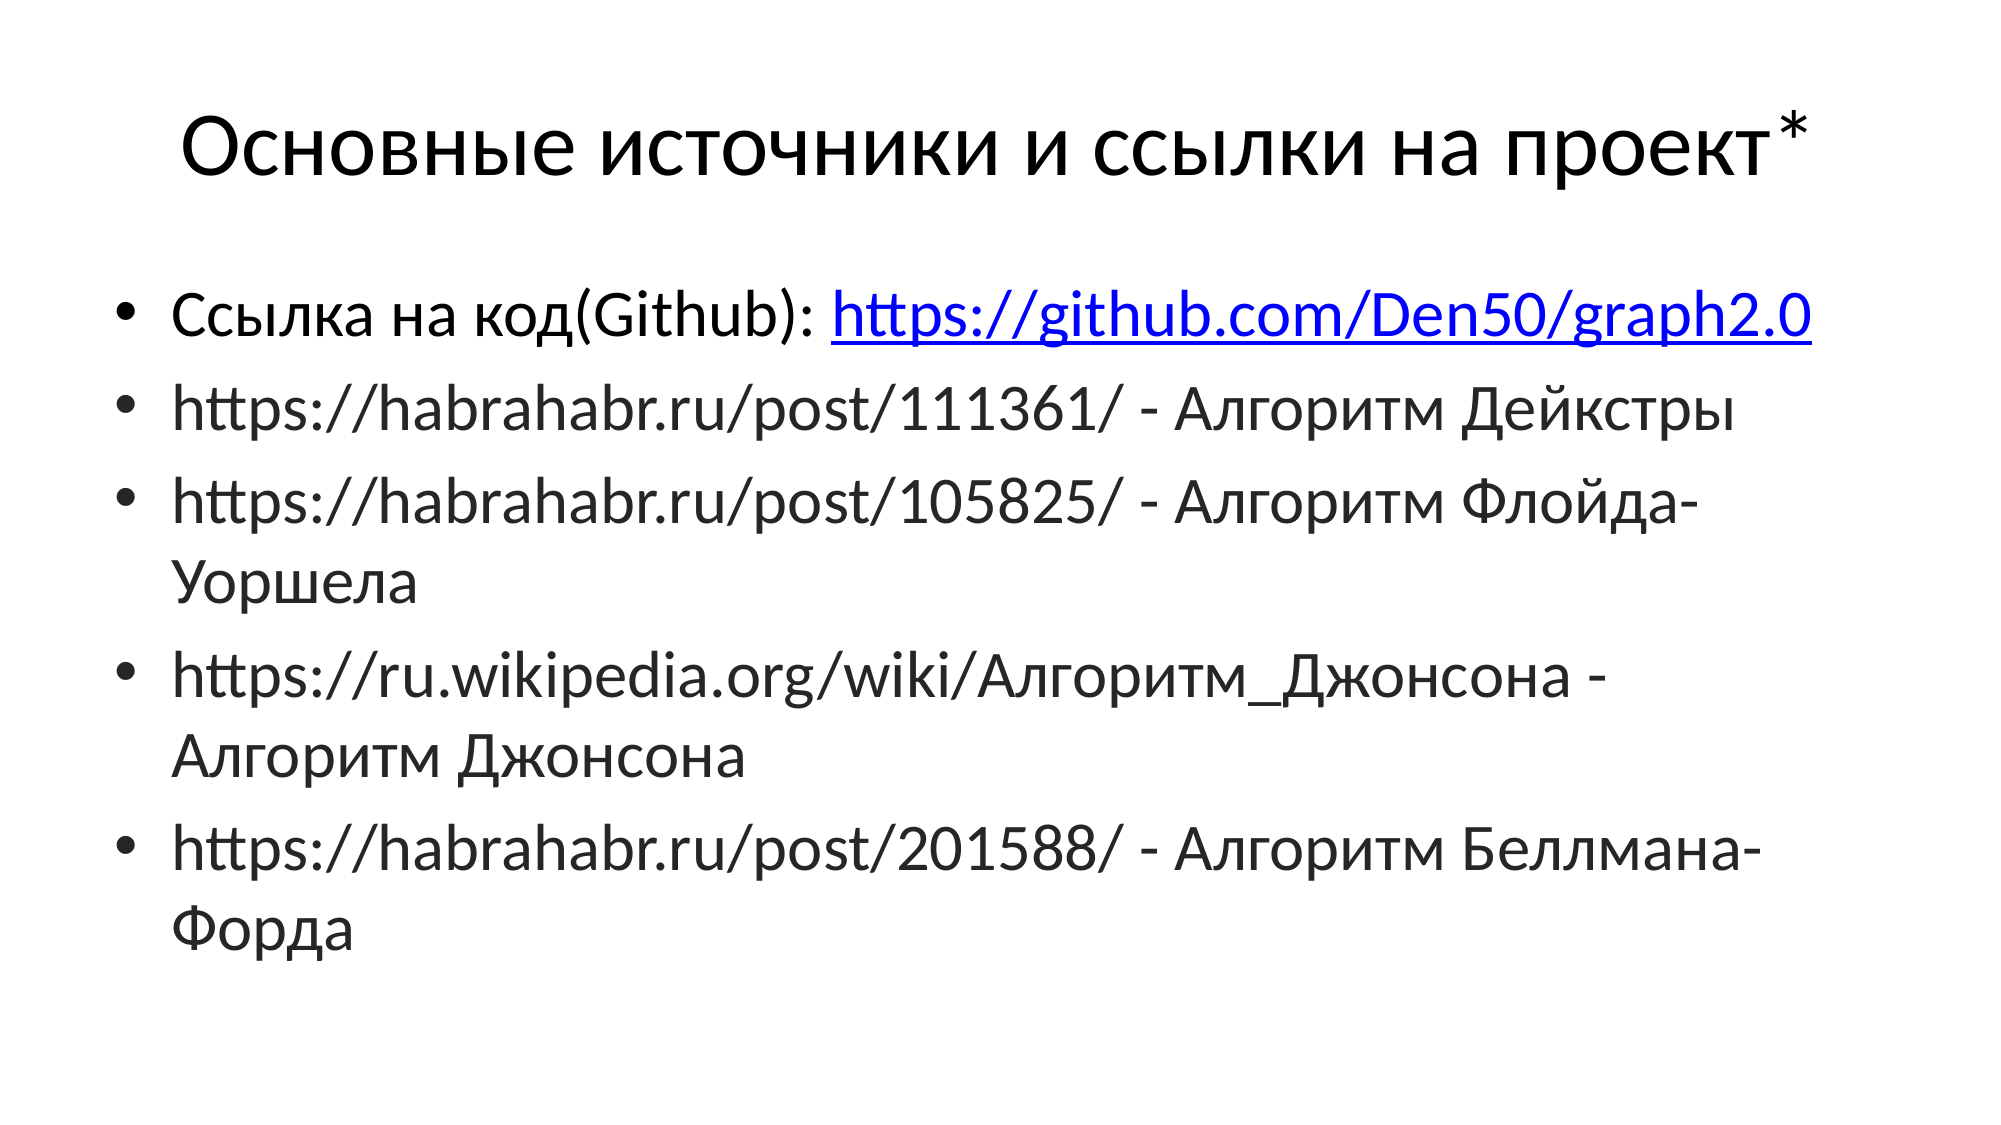

# Основные источники и ссылки на проект*
Ссылка на код(Github): https://github.com/Den50/graph2.0
https://habrahabr.ru/post/111361/ - Алгоритм Дейкстры
https://habrahabr.ru/post/105825/ - Алгоритм Флойда-Уоршела
https://ru.wikipedia.org/wiki/Алгоритм_Джонсона - Алгоритм Джонсона
https://habrahabr.ru/post/201588/ - Алгоритм Беллмана-Форда